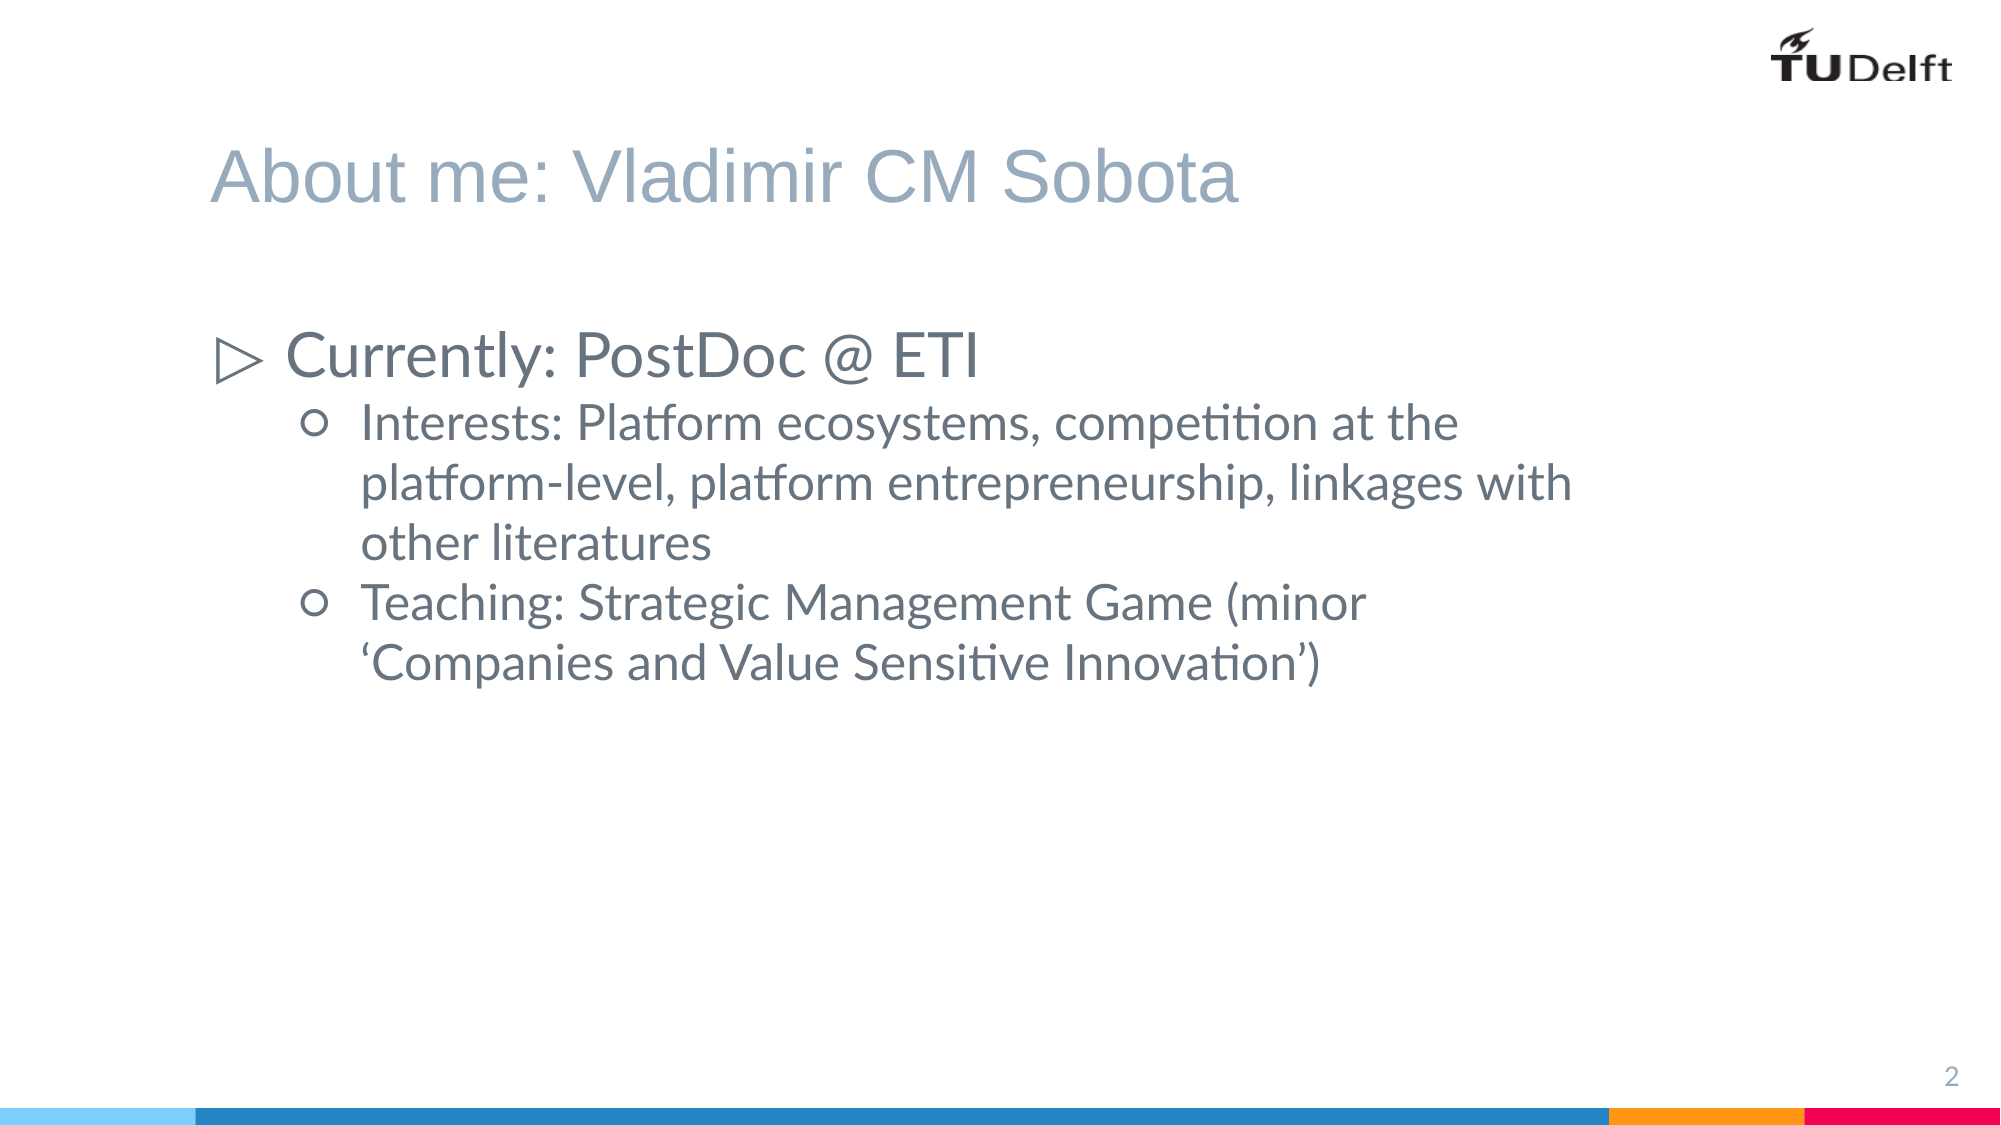

# About me: Vladimir CM Sobota
Currently: PostDoc @ ETI
Interests: Platform ecosystems, competition at the platform-level, platform entrepreneurship, linkages with other literatures
Teaching: Strategic Management Game (minor ‘Companies and Value Sensitive Innovation’)

2